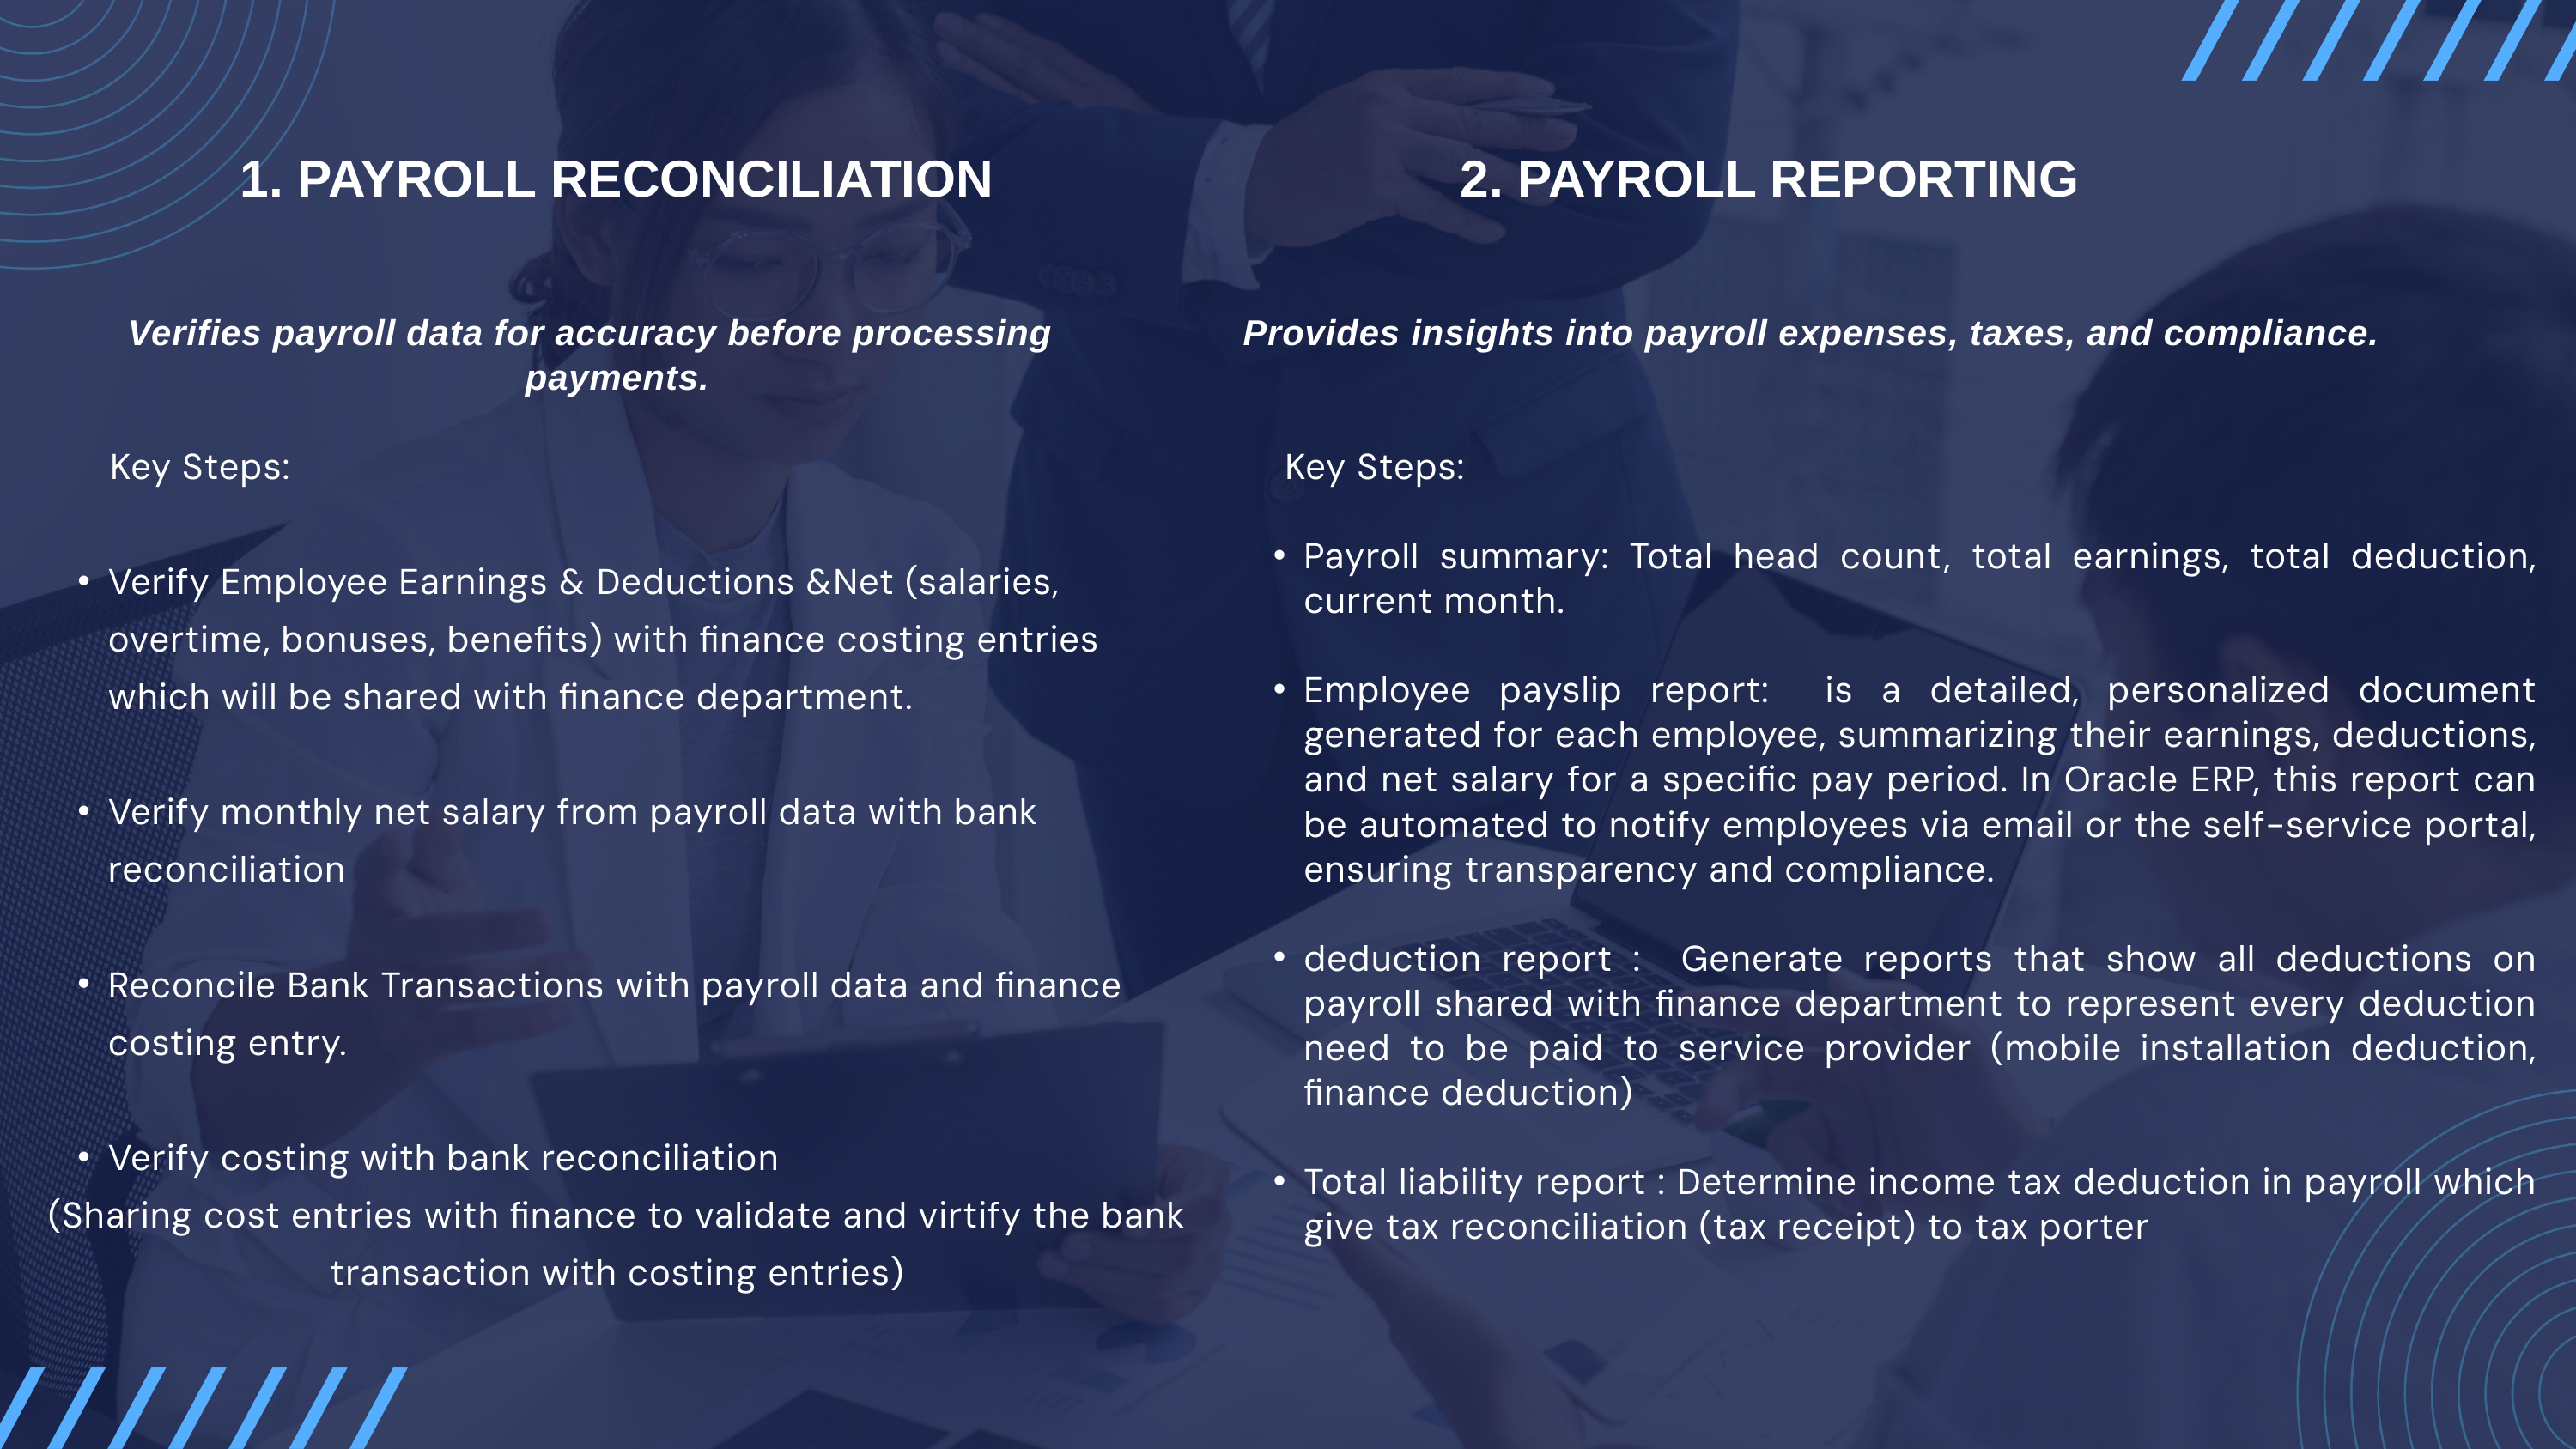

1. PAYROLL RECONCILIATION

2. PAYROLL REPORTING

Verifies payroll data for accuracy before processing      payments.

      Key Steps:

Verify Employee Earnings & Deductions &Net (salaries, overtime, bonuses, benefits) with finance costing entries which will be shared with finance department.

Verify monthly net salary from payroll data with bank reconciliation

Reconcile Bank Transactions with payroll data and finance costing entry.

Verify costing with bank reconciliation
(Sharing cost entries with finance to validate and virtify the bank transaction with costing entries)

Provides insights into payroll expenses, taxes, and compliance.

    Key Steps:

Payroll summary: Total head count, total earnings, total deduction, current month.

Employee payslip report:  is a detailed, personalized document generated for each employee, summarizing their earnings, deductions, and net salary for a specific pay period. In Oracle ERP, this report can be automated to notify employees via email or the self-service portal, ensuring transparency and compliance.

deduction report :  Generate reports that show all deductions on payroll shared with finance department to represent every deduction need to be paid to service provider (mobile installation deduction, finance deduction)

Total liability report : Determine income tax deduction in payroll which give tax reconciliation (tax receipt) to tax porter